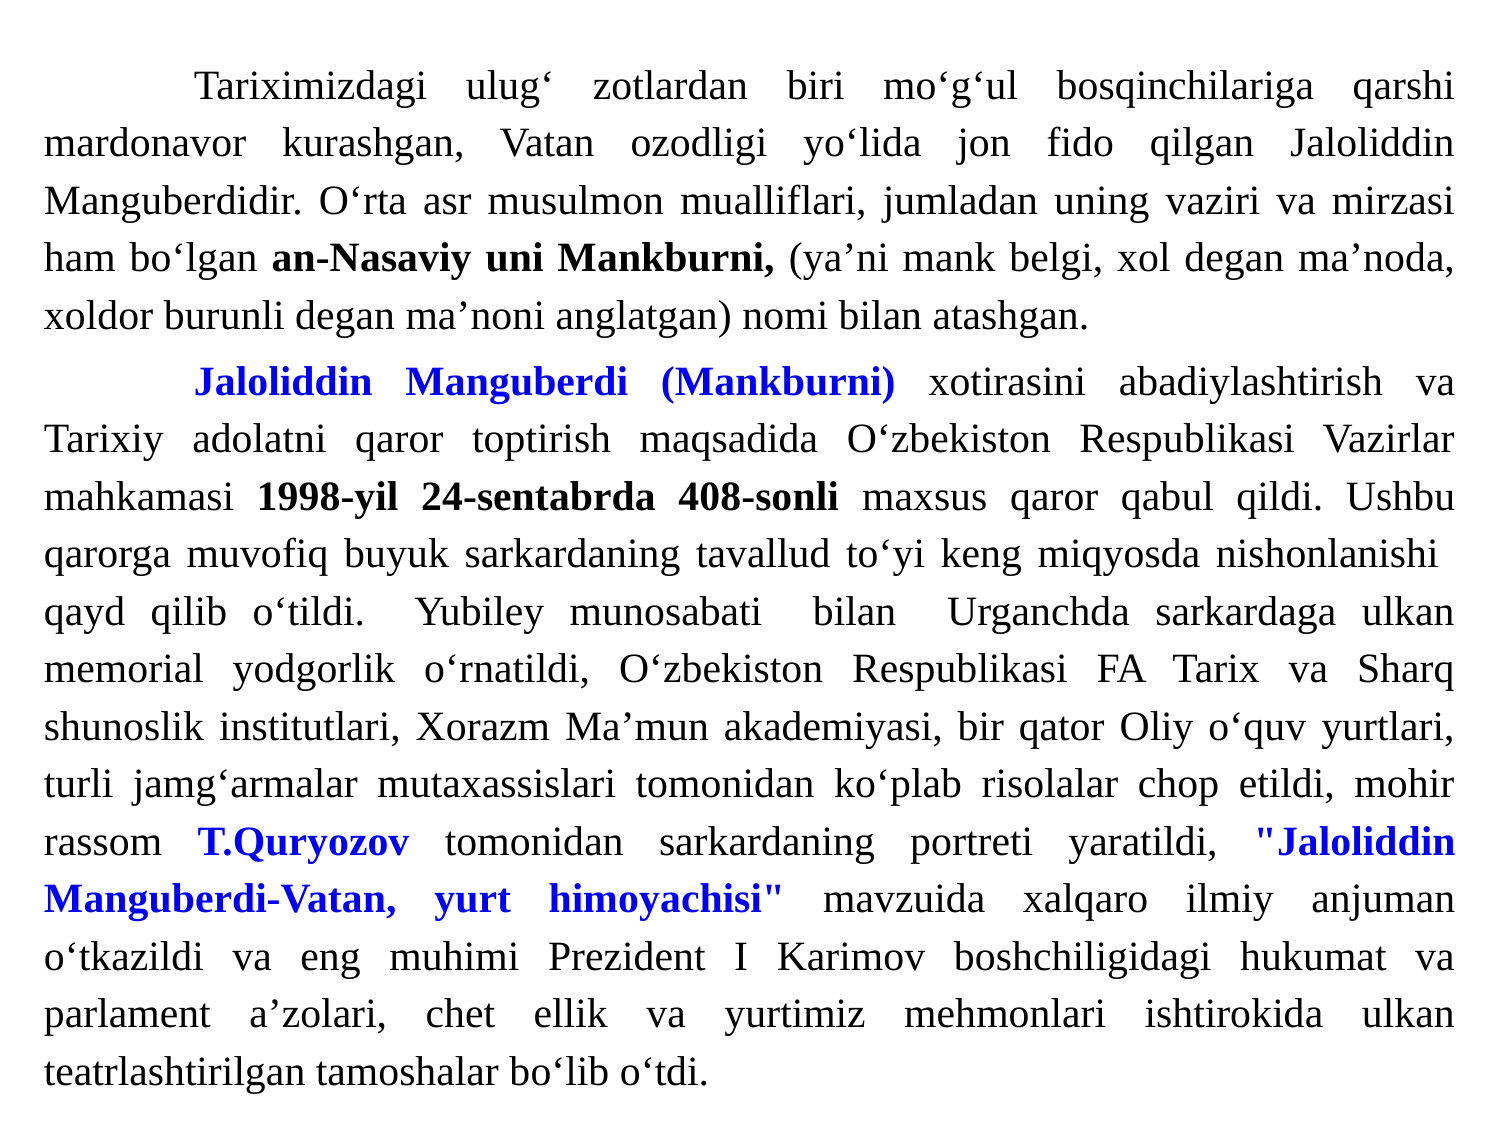

Tariximizdagi ulug‘ zotlardan biri mo‘g‘ul bosqinchilariga qarshi mardonavor kurashgan, Vatan ozodligi yo‘lida jon fido qilgan Jaloliddin Manguberdidir. O‘rta asr musulmon mualliflari, jumladan uning vaziri va mirzasi ham bo‘lgan an-Nasaviy uni Mankburni, (ya’ni mank belgi, xol degan ma’noda, xoldor burunli degan ma’noni anglatgan) nomi bilan atashgan.
	Jaloliddin Manguberdi (Mankburni) xotirasini abadiylashtirish va Tarixiy adolatni qaror toptirish maqsadida O‘zbekiston Respublikasi Vazirlar mahkamasi 1998-yil 24-sentabrda 408-sonli maxsus qaror qabul qildi. Ushbu qarorga muvofiq buyuk sarkardaning tavallud to‘yi keng miqyosda nishonlanishi  qayd qilib o‘tildi.  Yubiley munosabati  bilan  Urganchda sarkardaga ulkan memorial yodgorlik o‘rnatildi, O‘zbekiston Respublikasi FA Tarix va Sharq shunoslik institutlari, Xorazm Ma’mun akademiyasi, bir qator Oliy o‘quv yurtlari, turli jamg‘armalar mutaxassislari tomonidan ko‘plab risolalar chop etildi, mohir rassom T.Quryozov tomonidan sarkardaning portreti yaratildi, "Jaloliddin Manguberdi-Vatan, yurt himoyachisi" mavzuida xalqaro ilmiy anjuman o‘tkazildi va eng muhimi Prezident I Karimov boshchiligidagi hukumat va parlament a’zolari, chet ellik va yurtimiz mehmonlari ishtirokida ulkan teatrlashtirilgan tamoshalar bo‘lib o‘tdi.